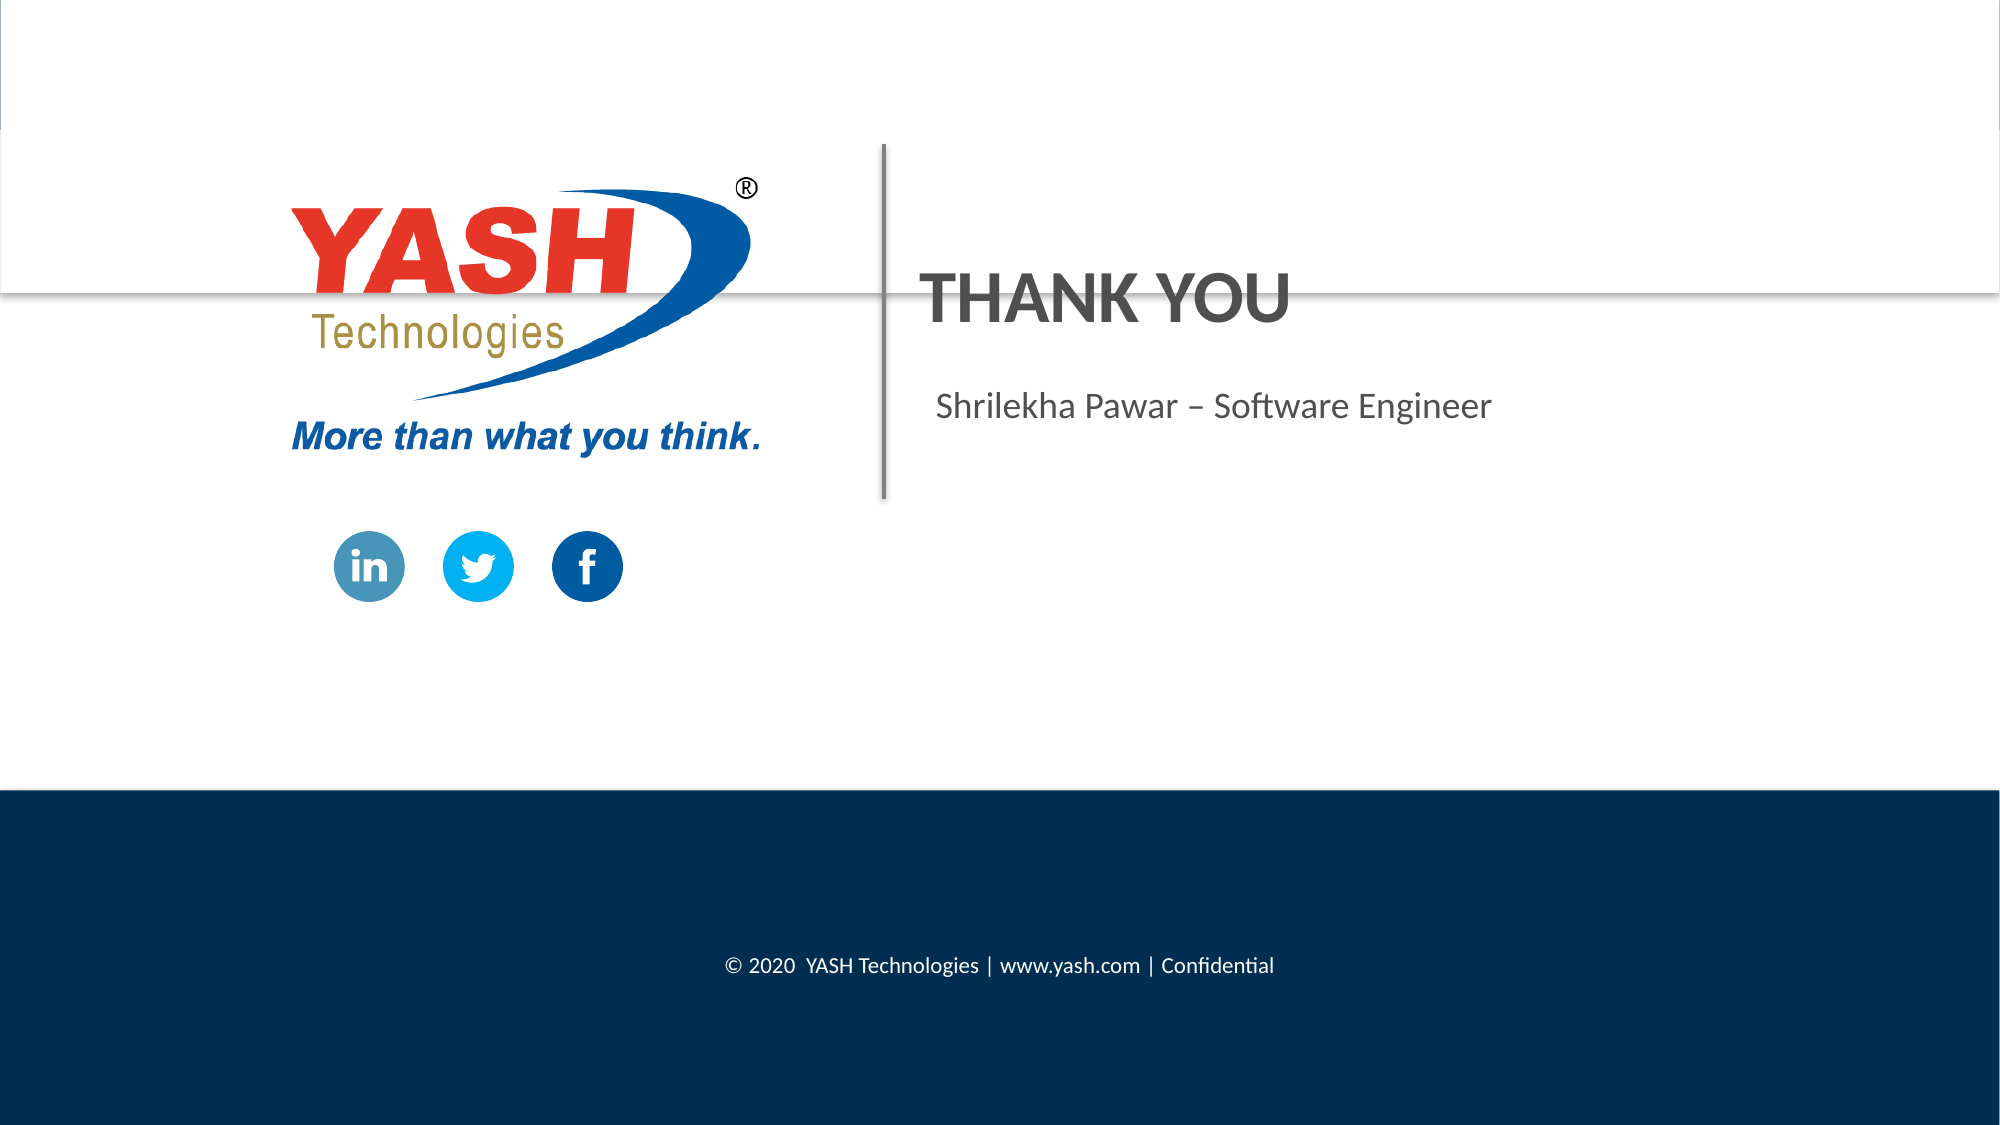

THANK YOU
Shrilekha Pawar – Software Engineer